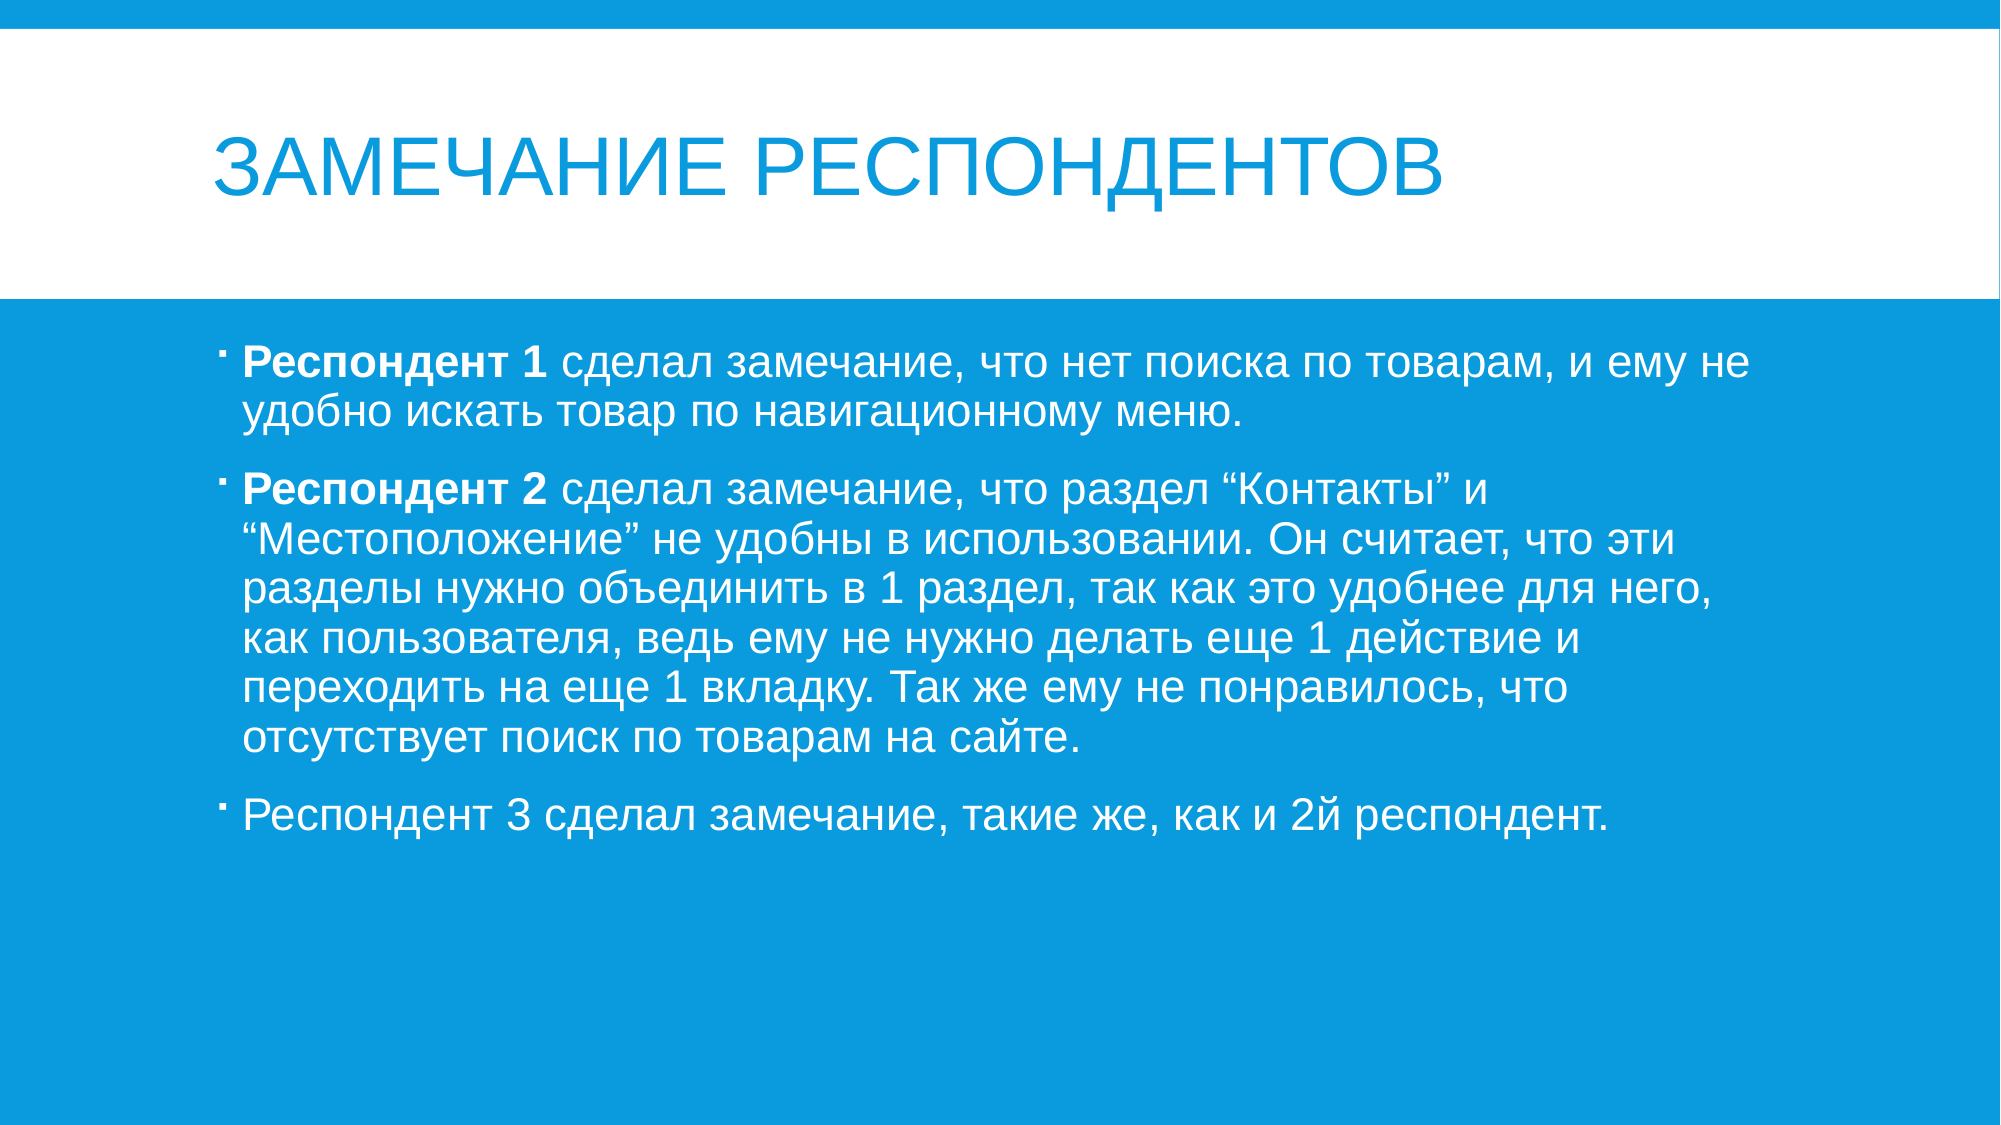

# Замечание респондентов
Респондент 1 сделал замечание, что нет поиска по товарам, и ему не удобно искать товар по навигационному меню.
Респондент 2 сделал замечание, что раздел “Контакты” и “Местоположение” не удобны в использовании. Он считает, что эти разделы нужно объединить в 1 раздел, так как это удобнее для него, как пользователя, ведь ему не нужно делать еще 1 действие и переходить на еще 1 вкладку. Так же ему не понравилось, что отсутствует поиск по товарам на сайте.
Респондент 3 сделал замечание, такие же, как и 2й респондент.